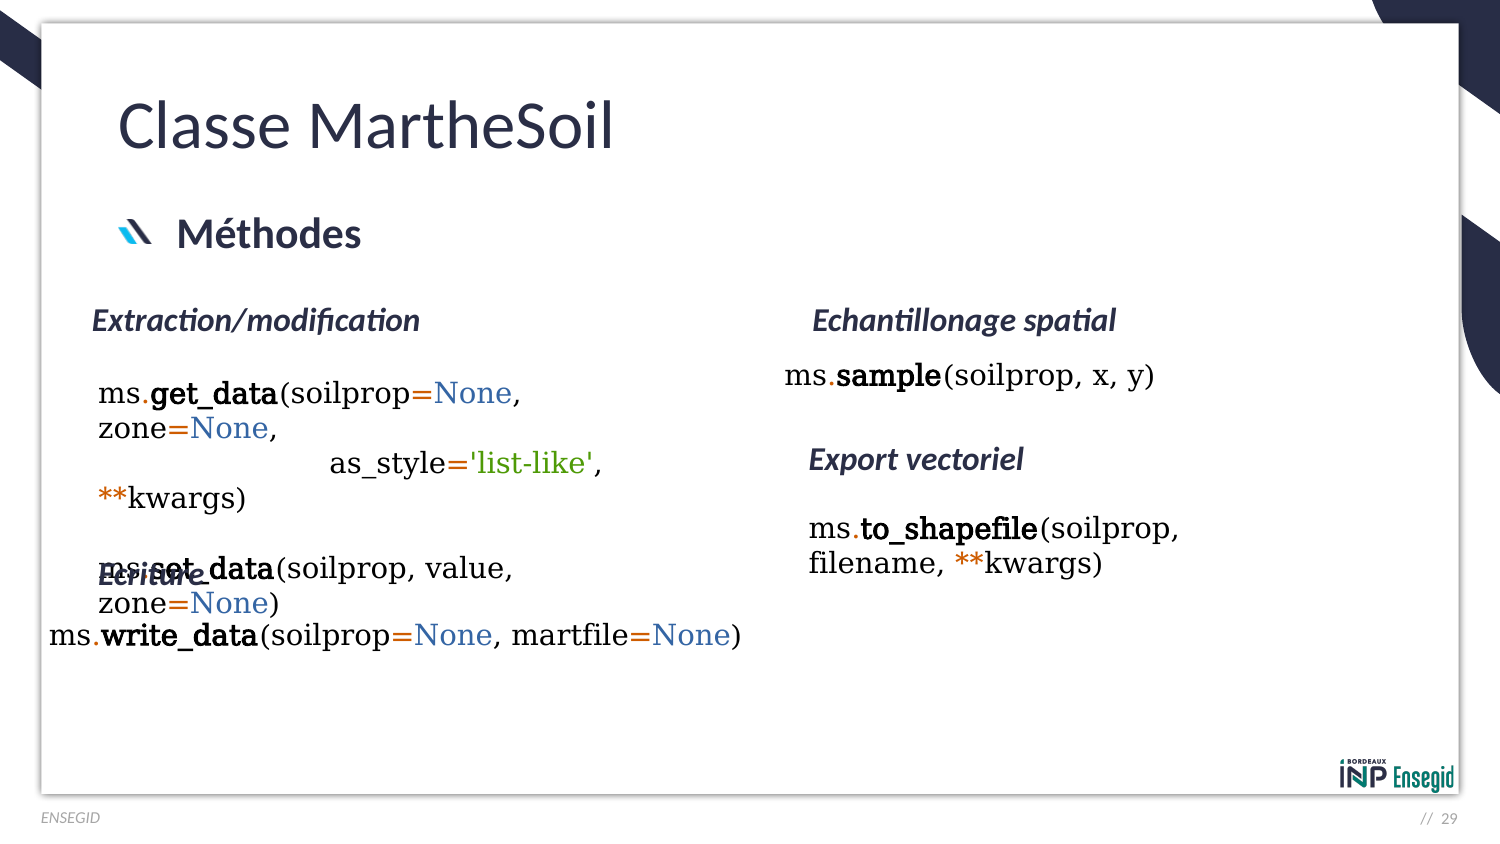

# Classe MartheSoil
Méthodes
Extraction/modification
Echantillonage spatial
ms.sample(soilprop, x, y)
ms.get_data(soilprop=None, zone=None,
                         as_style='list-like', **kwargs)

ms.set_data(soilprop, value, zone=None)
Export vectoriel
ms.to_shapefile(soilprop, filename, **kwargs)
Ecriture
ms.write_data(soilprop=None, martfile=None)